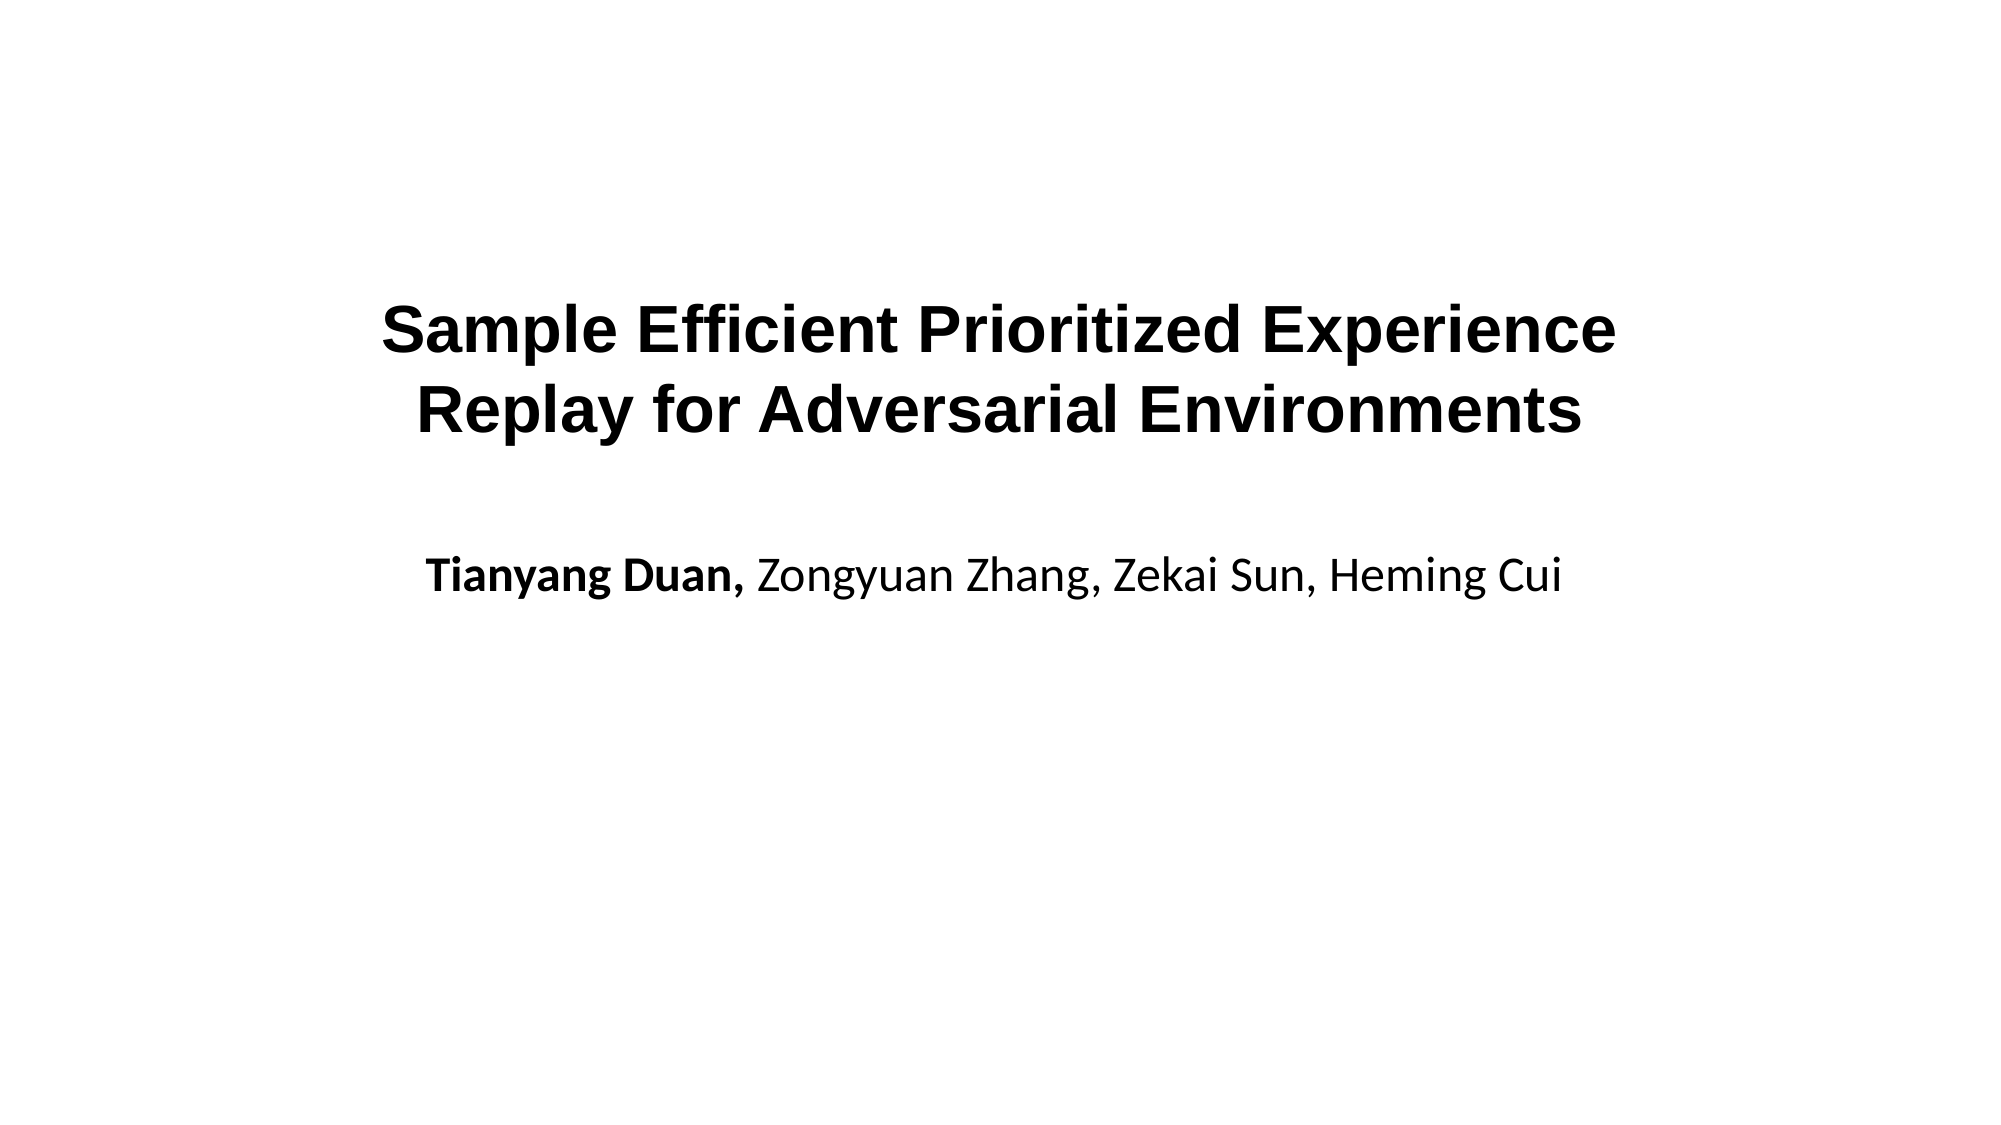

# Sample Efficient Prioritized Experience Replay for Adversarial Environments
Tianyang Duan, Zongyuan Zhang, Zekai Sun, Heming Cui
1